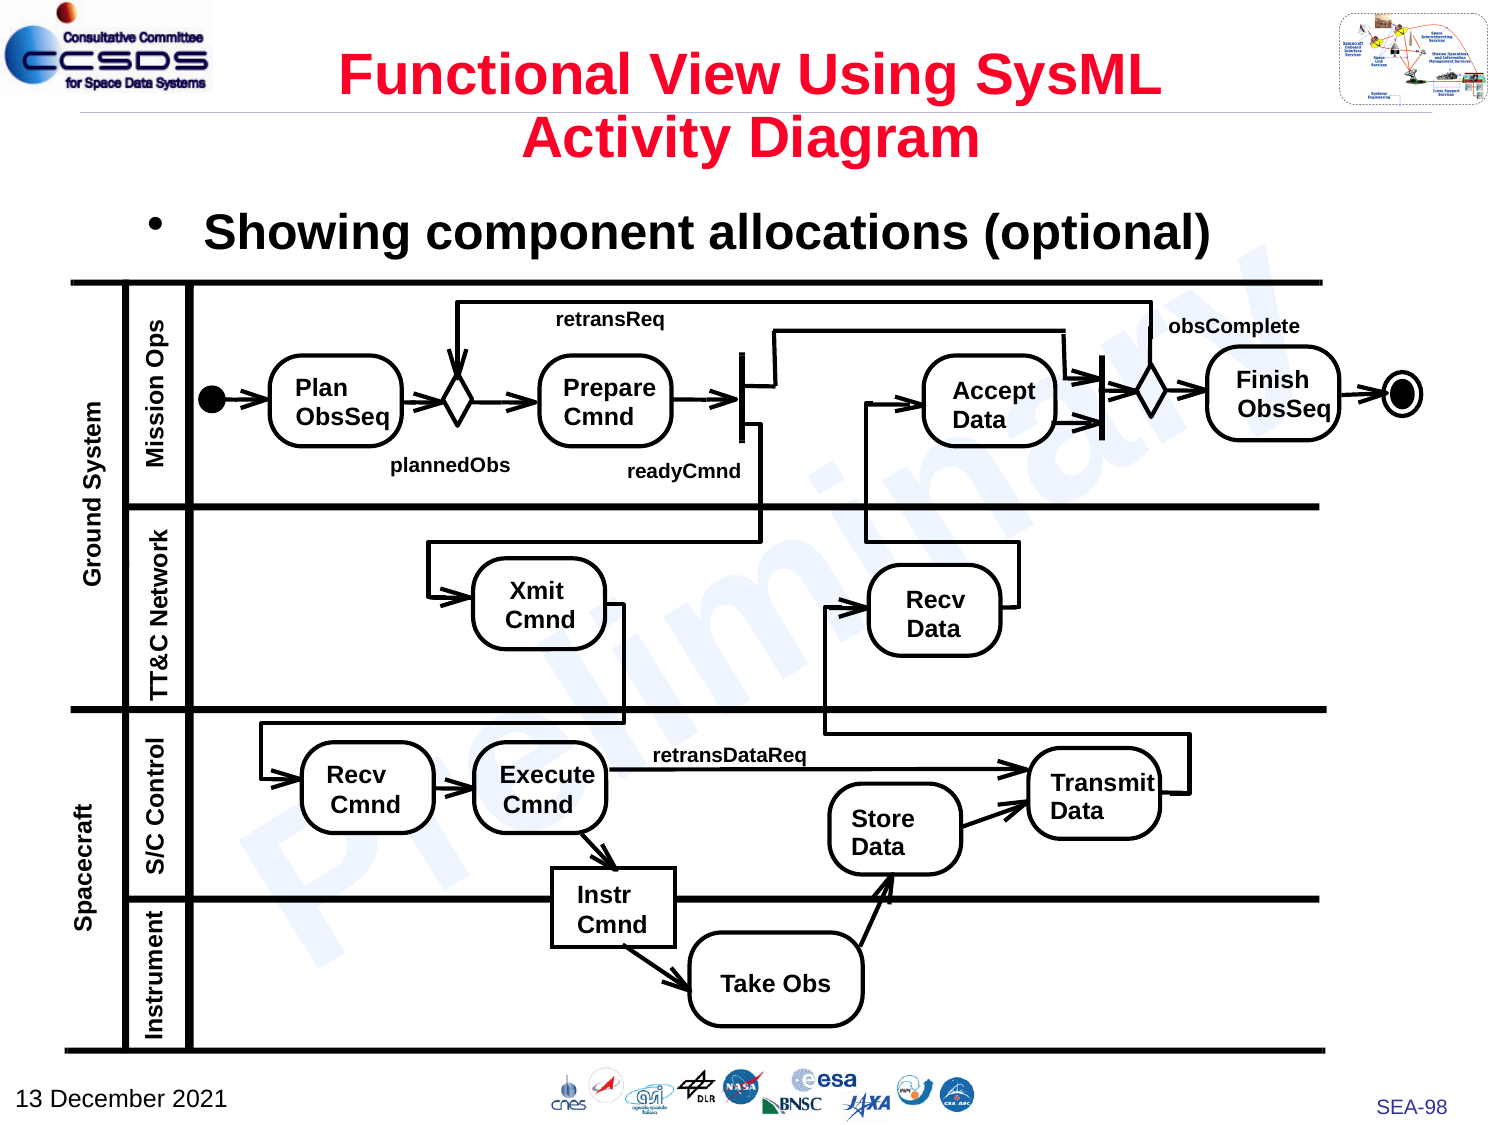

# Functional View Using SysML Activity Diagram
Showing component allocations (optional)

retransReq
obsComplete

Finish

Mission Ops
Plan
Prepare

Accept

ObsSeq

ObsSeq
Cmnd

Data

Preliminary
plannedObs
readyCmnd
Ground System

Xmit
Recv

TT&C Network

Cmnd

Data

retransDataReq

Recv
Cmnd

Execute
Cmnd

Transmit
Data

Store
Data
S/C Control

Spacecraft

Instr
Cmnd

Instrument

Take Obs

13 December 2021